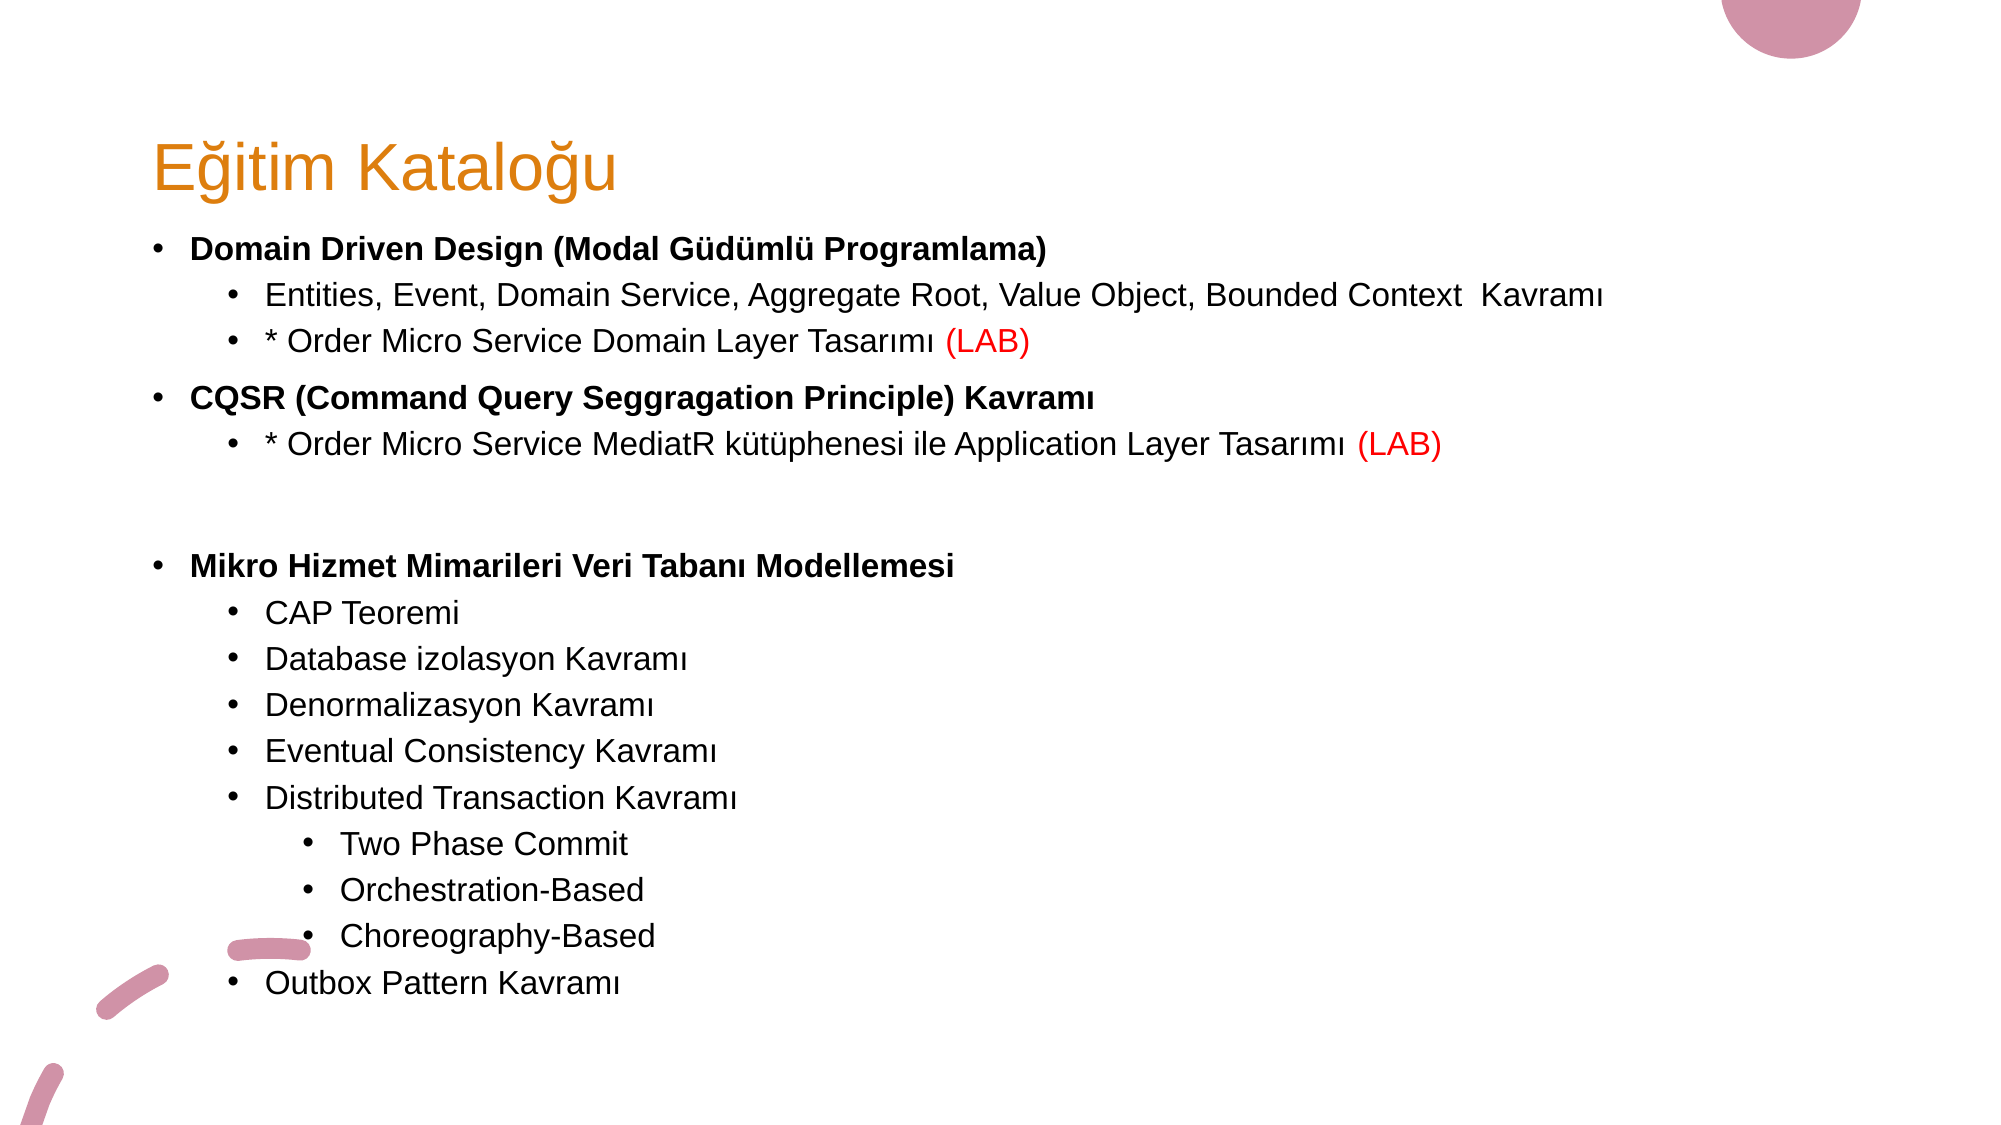

# Eğitim Kataloğu
Domain Driven Design (Modal Güdümlü Programlama)
Entities, Event, Domain Service, Aggregate Root, Value Object, Bounded Context  Kavramı
* Order Micro Service Domain Layer Tasarımı (LAB)
CQSR (Command Query Seggragation Principle) Kavramı
* Order Micro Service MediatR kütüphenesi ile Application Layer Tasarımı (LAB)

Mikro Hizmet Mimarileri Veri Tabanı Modellemesi
CAP Teoremi
Database izolasyon Kavramı
Denormalizasyon Kavramı
Eventual Consistency Kavramı
Distributed Transaction Kavramı
Two Phase Commit
Orchestration-Based
Choreography-Based
Outbox Pattern Kavramı